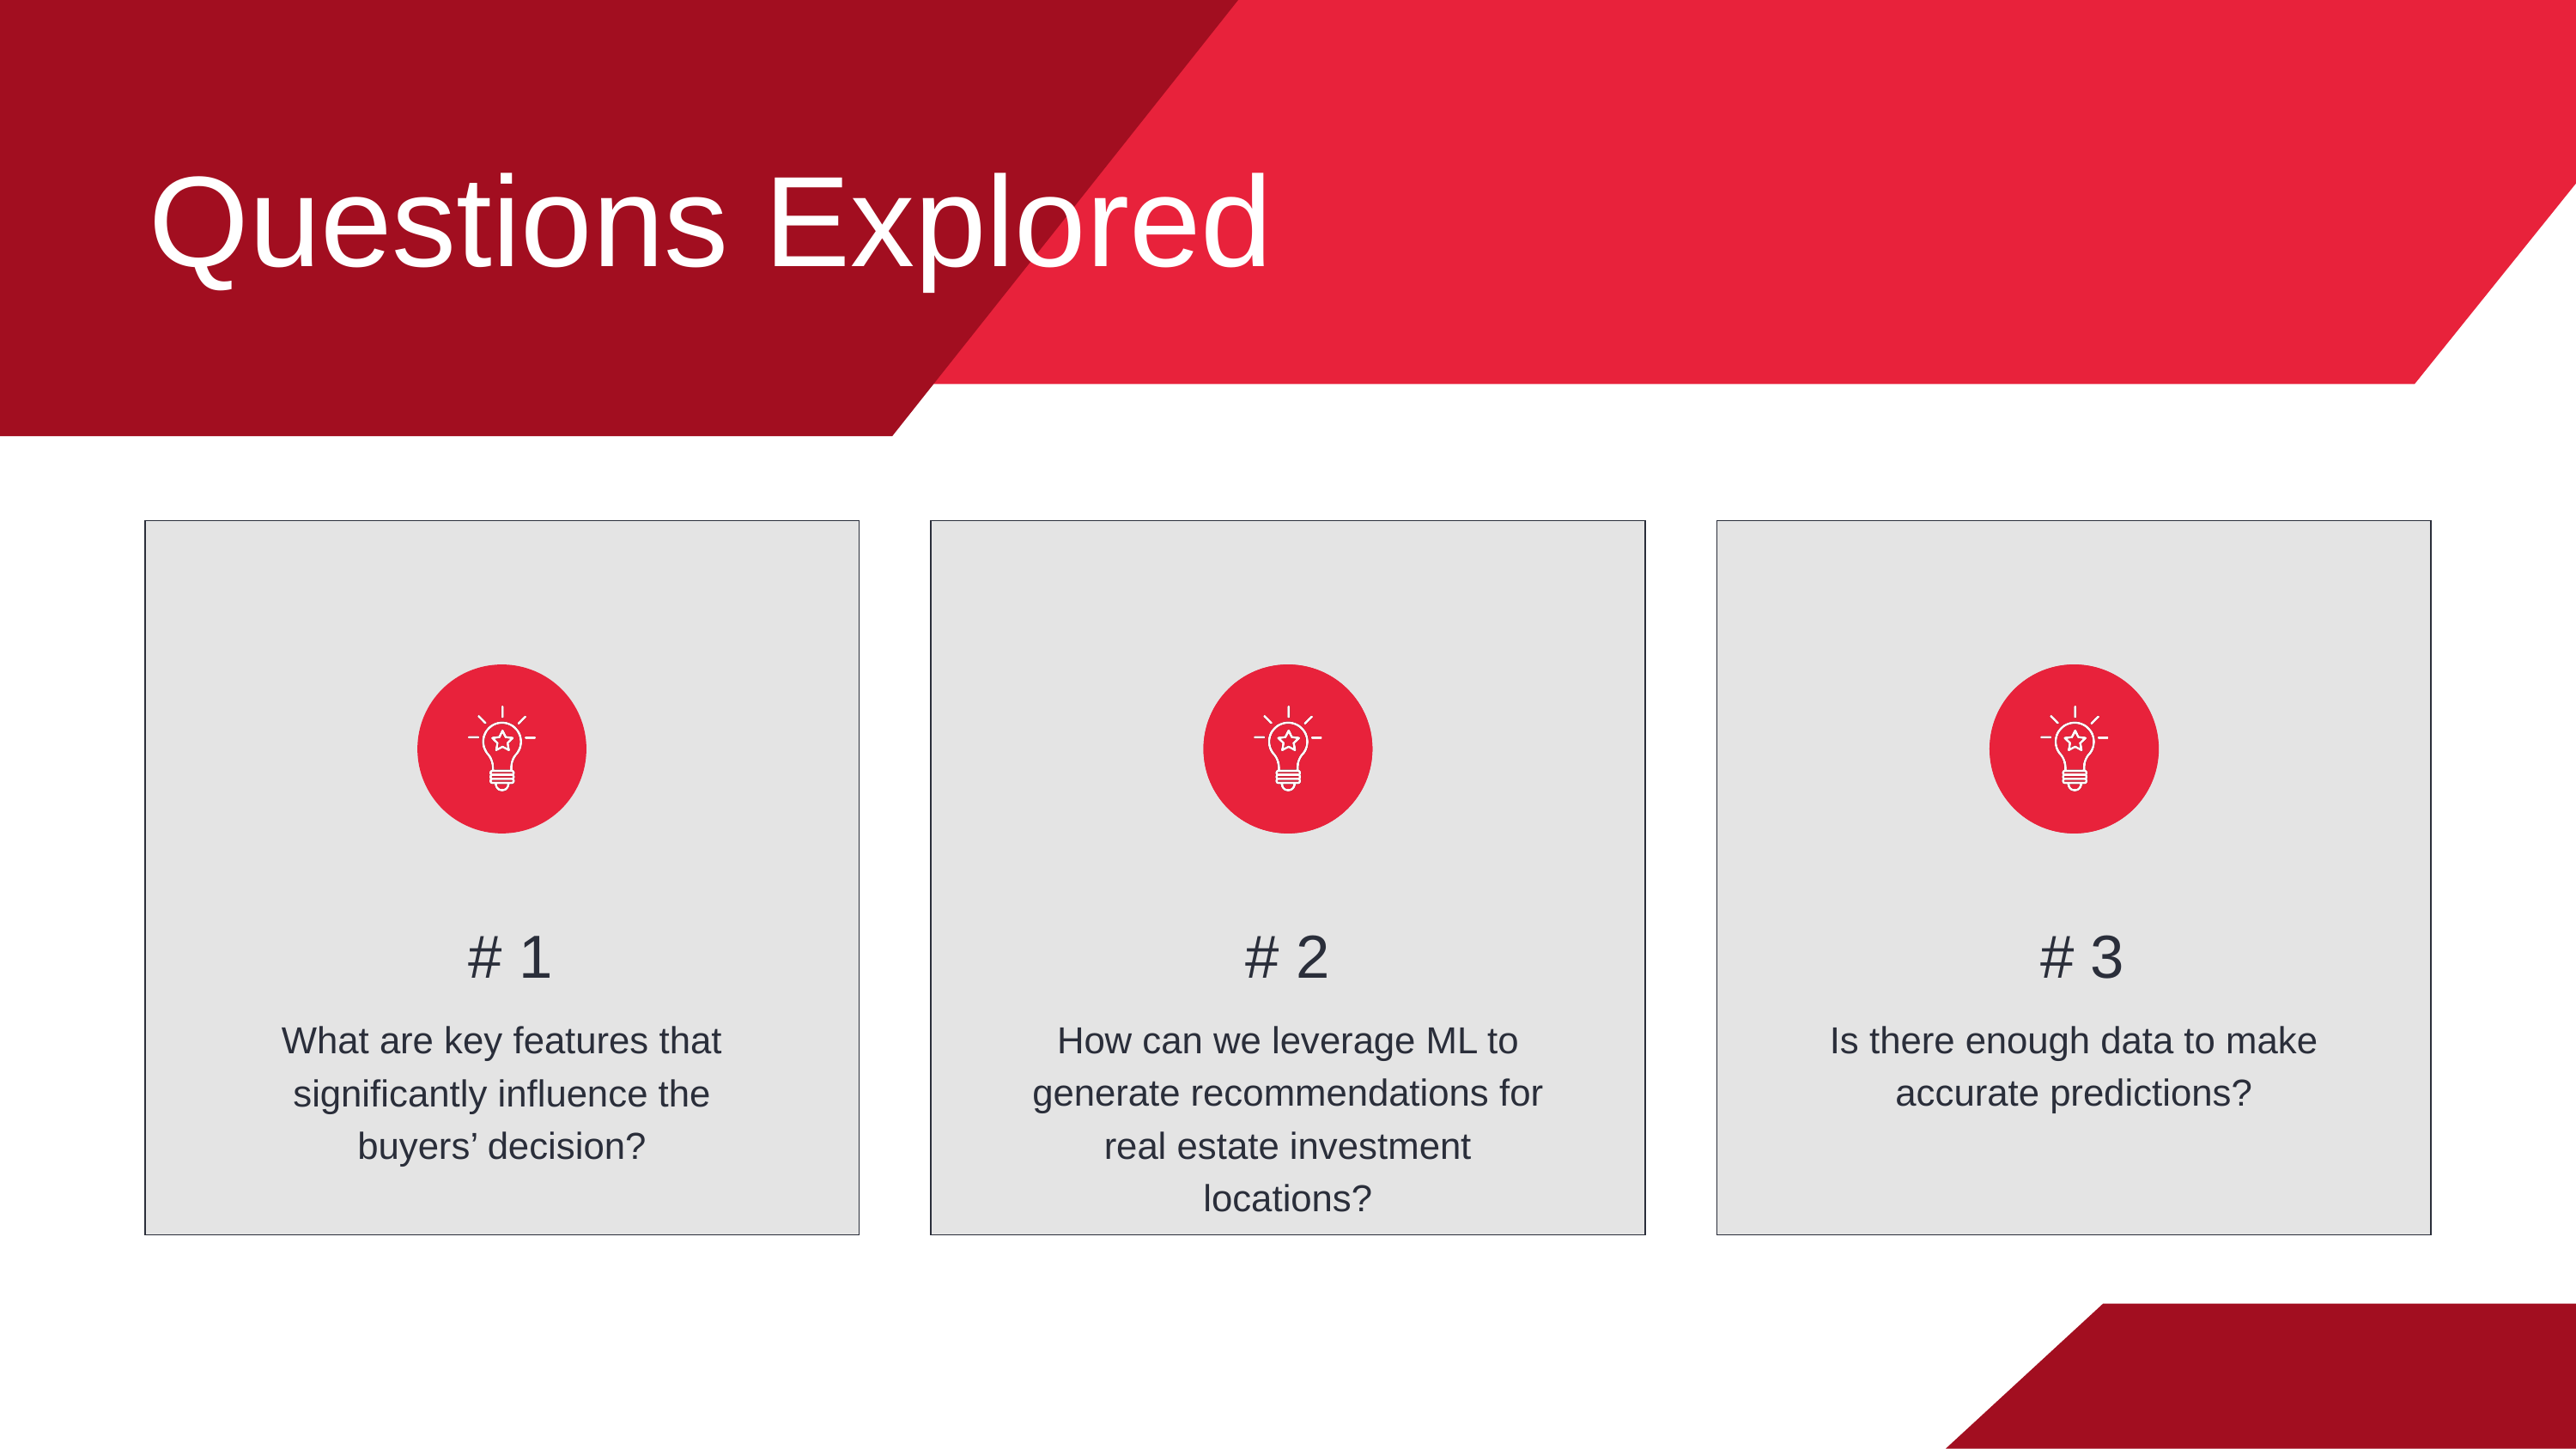

Questions Explored

 # 1
What are key features that significantly influence the buyers’ decision?
# 2
How can we leverage ML to generate recommendations for real estate investment locations?
 # 3
Is there enough data to make accurate predictions?